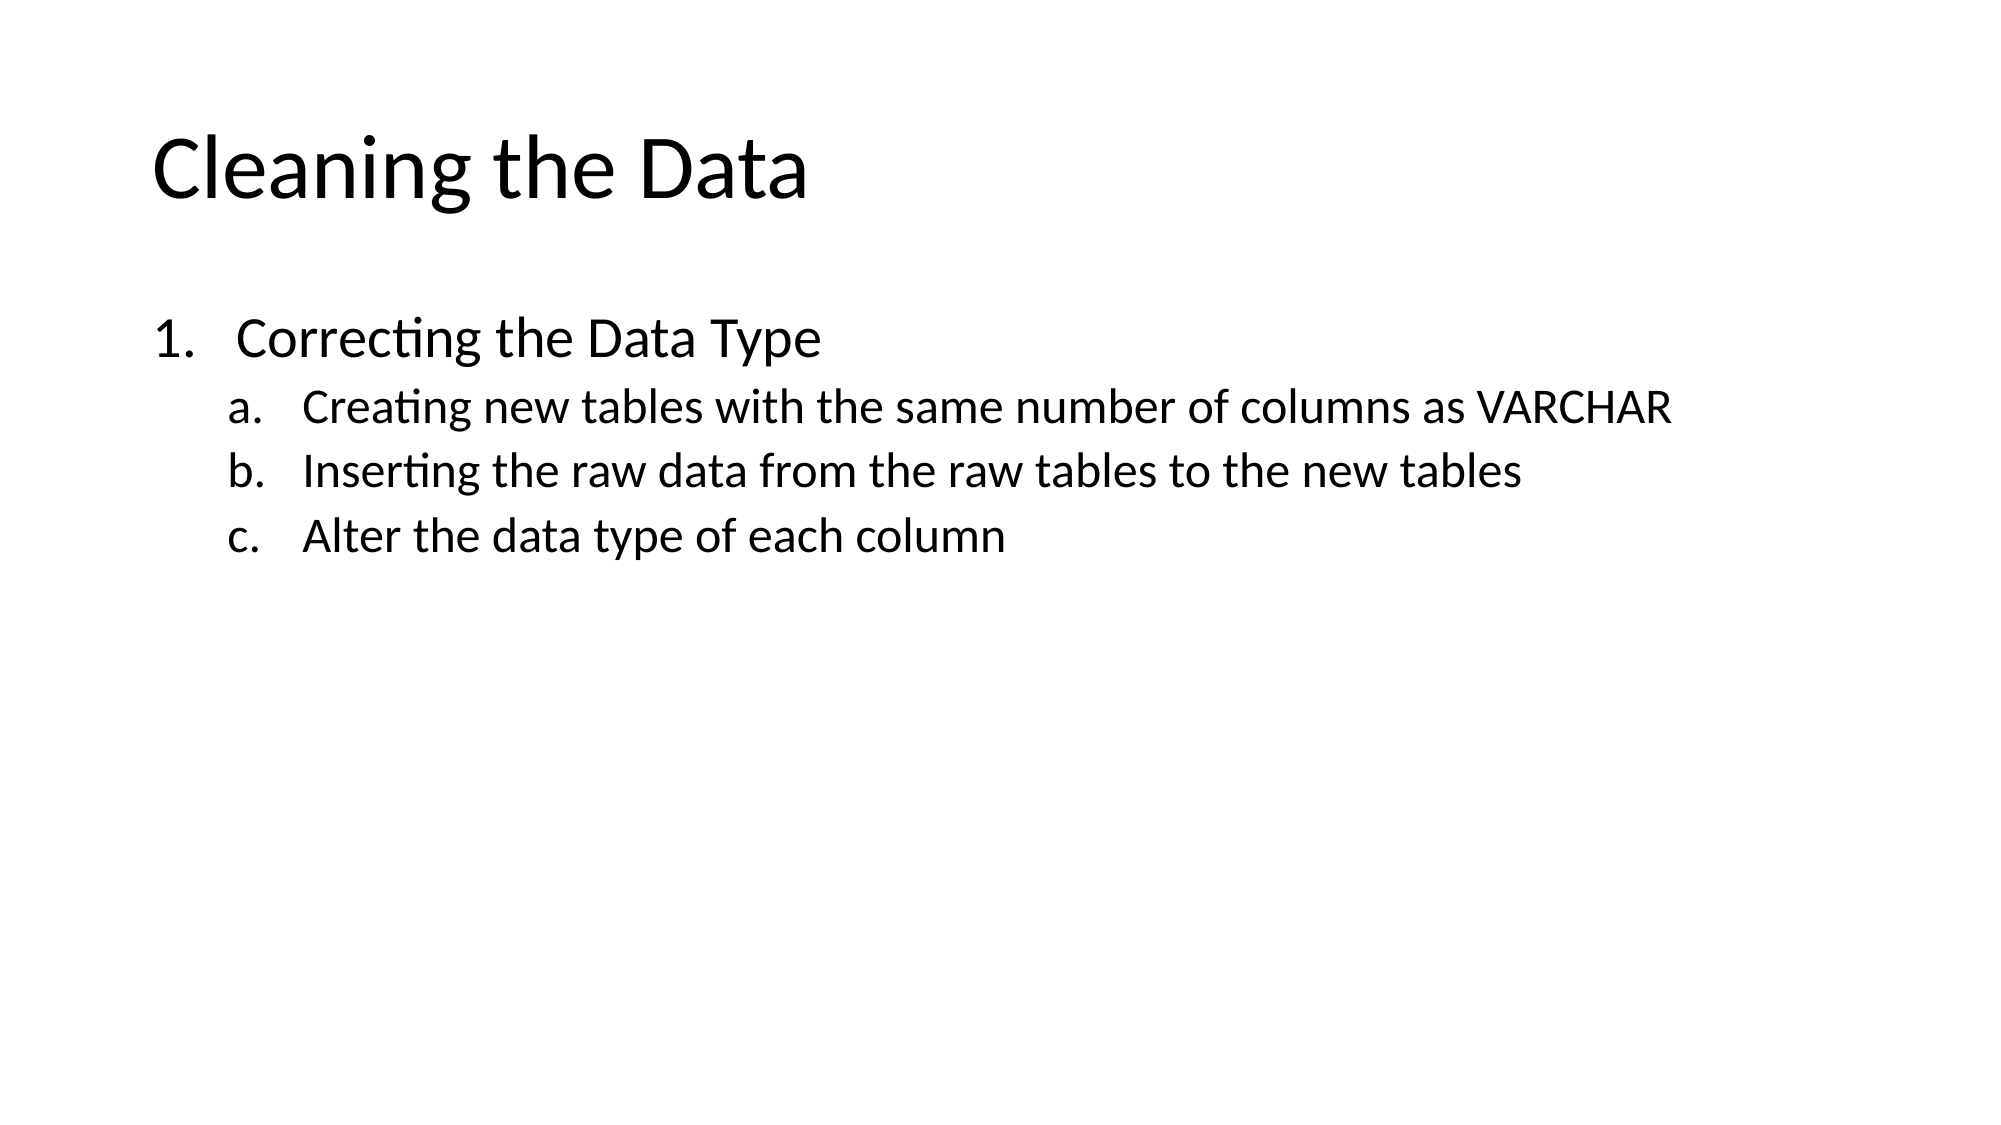

# Cleaning the Data
Correcting the Data Type
Creating new tables with the same number of columns as VARCHAR
Inserting the raw data from the raw tables to the new tables
Alter the data type of each column